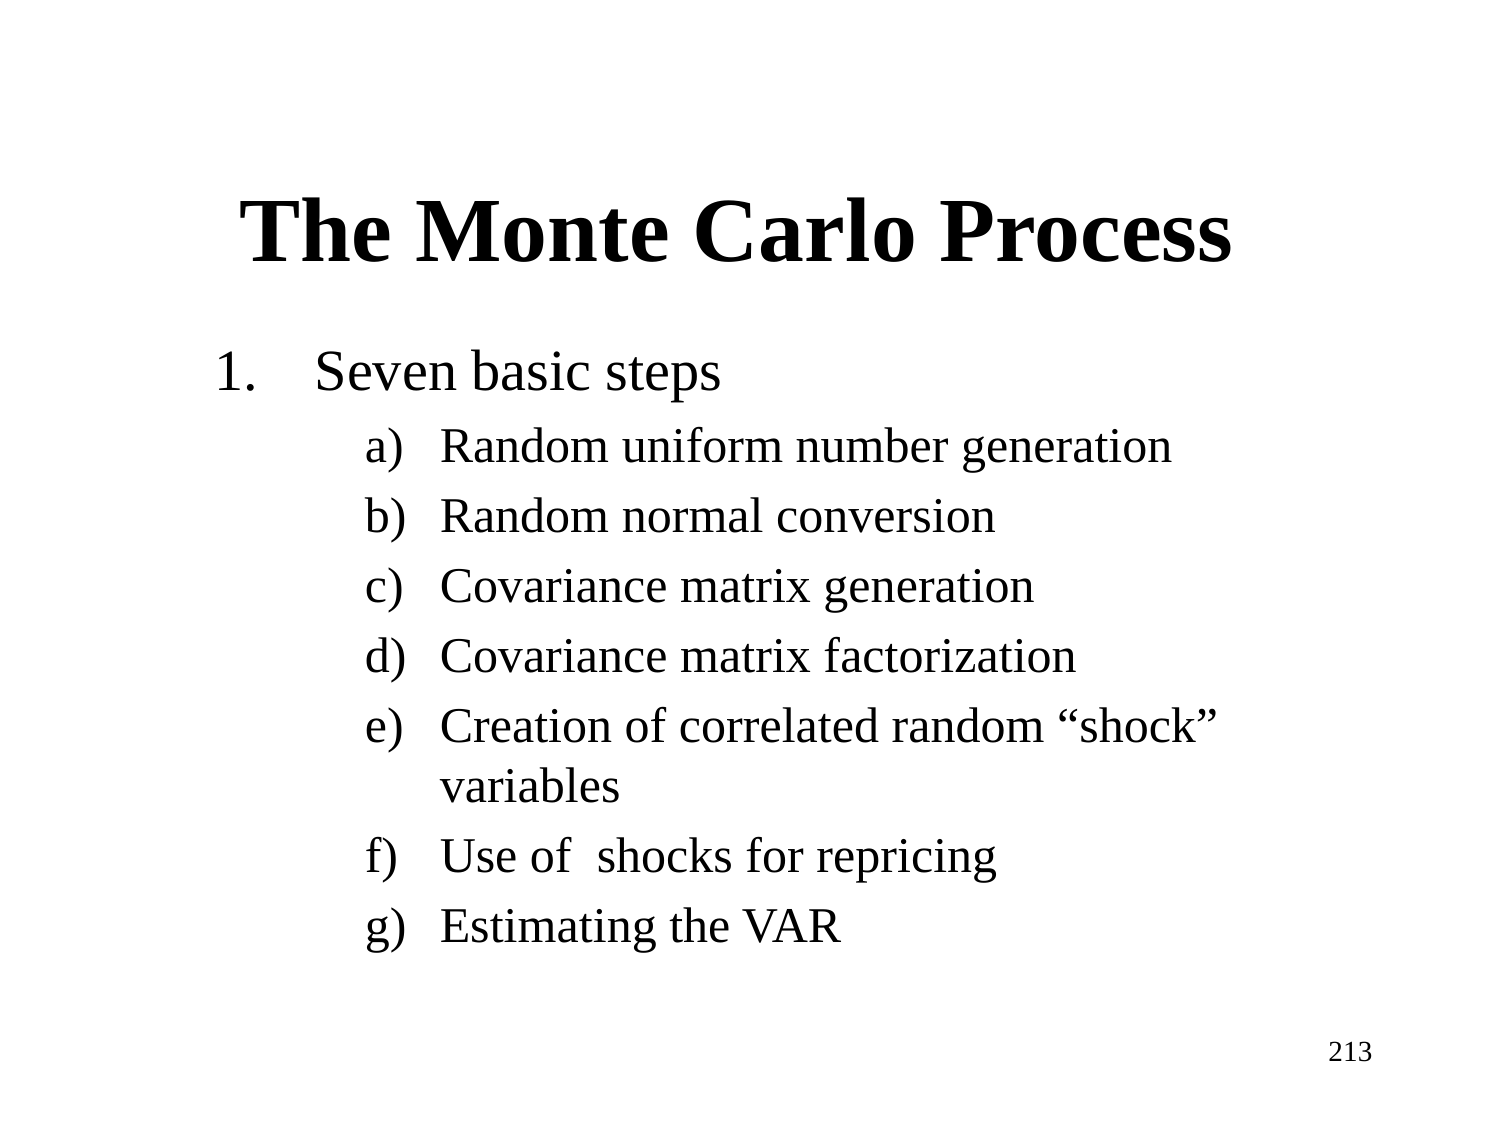

# The Monte Carlo Process
Seven basic steps
Random uniform number generation
Random normal conversion
Covariance matrix generation
Covariance matrix factorization
Creation of correlated random “shock” variables
Use of  shocks for repricing
Estimating the VAR
213